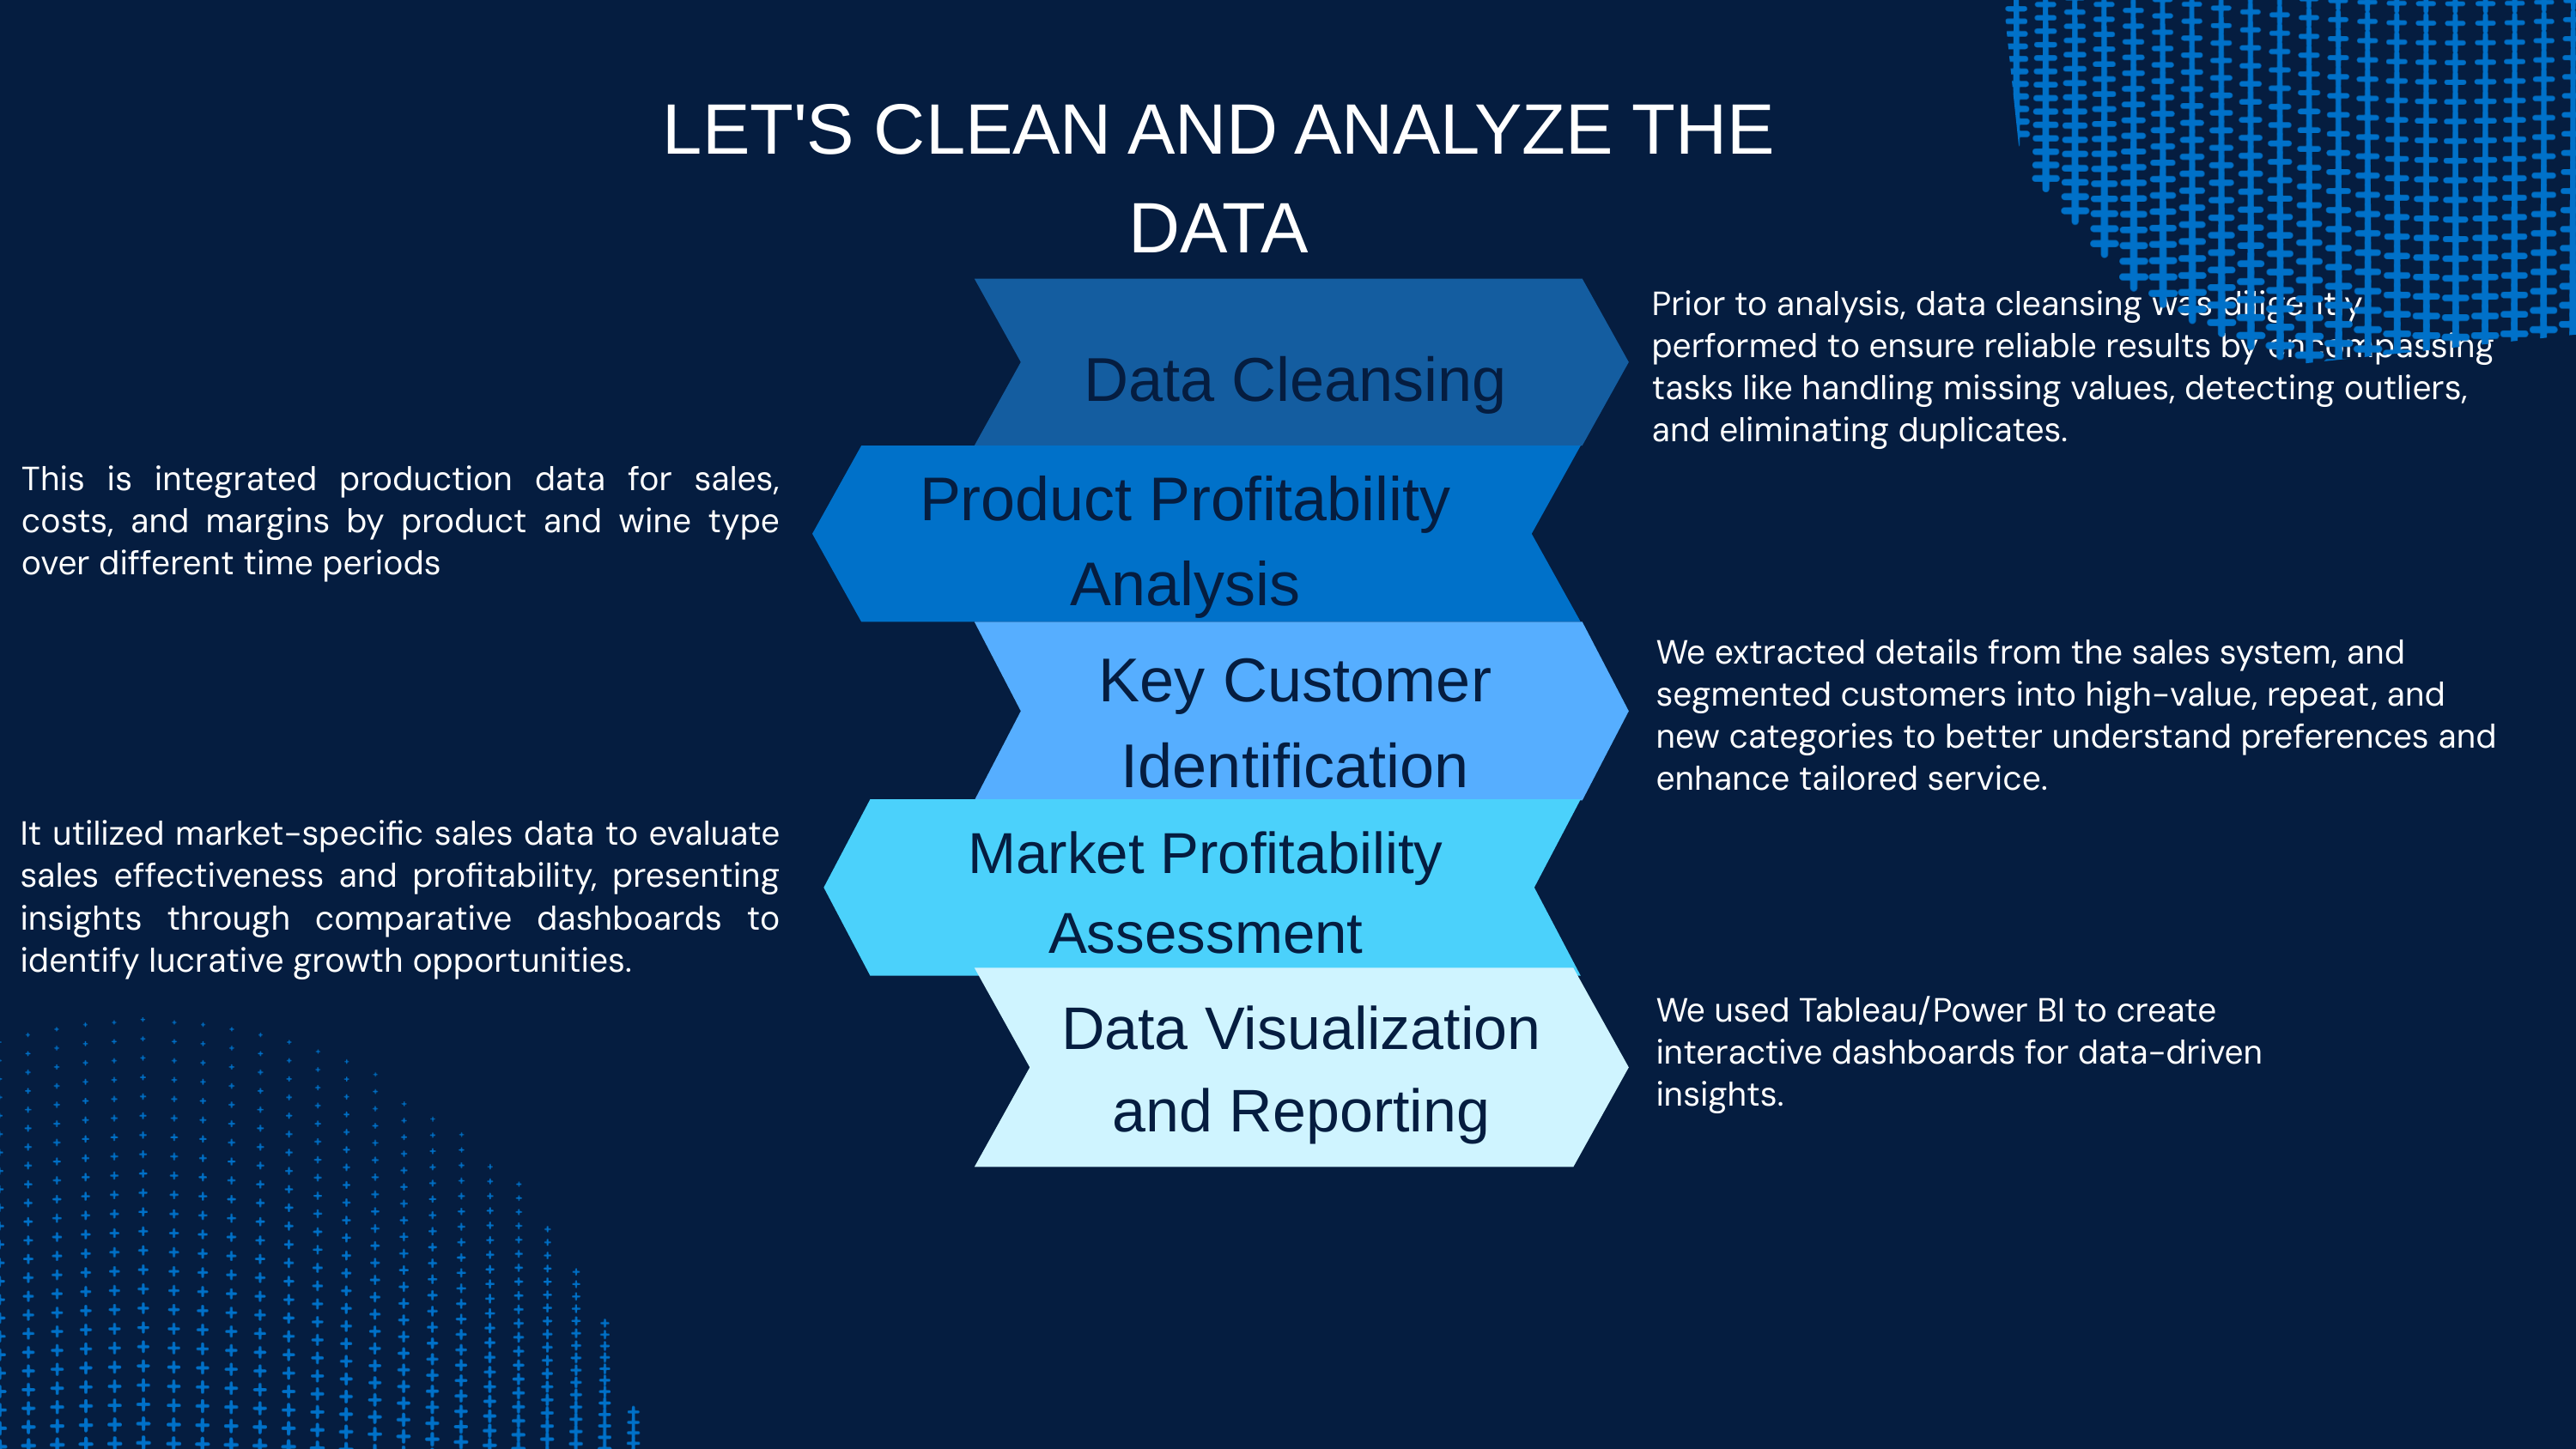

LET'S CLEAN AND ANALYZE THE DATA

Prior to analysis, data cleansing was diligently performed to ensure reliable results by encompassing tasks like handling missing values, detecting outliers, and eliminating duplicates.
Data Cleansing

Product Profitability Analysis

This is integrated production data for sales, costs, and margins by product and wine type over different time periods

We extracted details from the sales system, and segmented customers into high-value, repeat, and new categories to better understand preferences and enhance tailored service.

Key Customer Identification

Market Profitability Assessment
It utilized market-specific sales data to evaluate sales effectiveness and profitability, presenting insights through comparative dashboards to identify lucrative growth opportunities.

Data Visualization and Reporting

We used Tableau/Power BI to create interactive dashboards for data-driven insights.